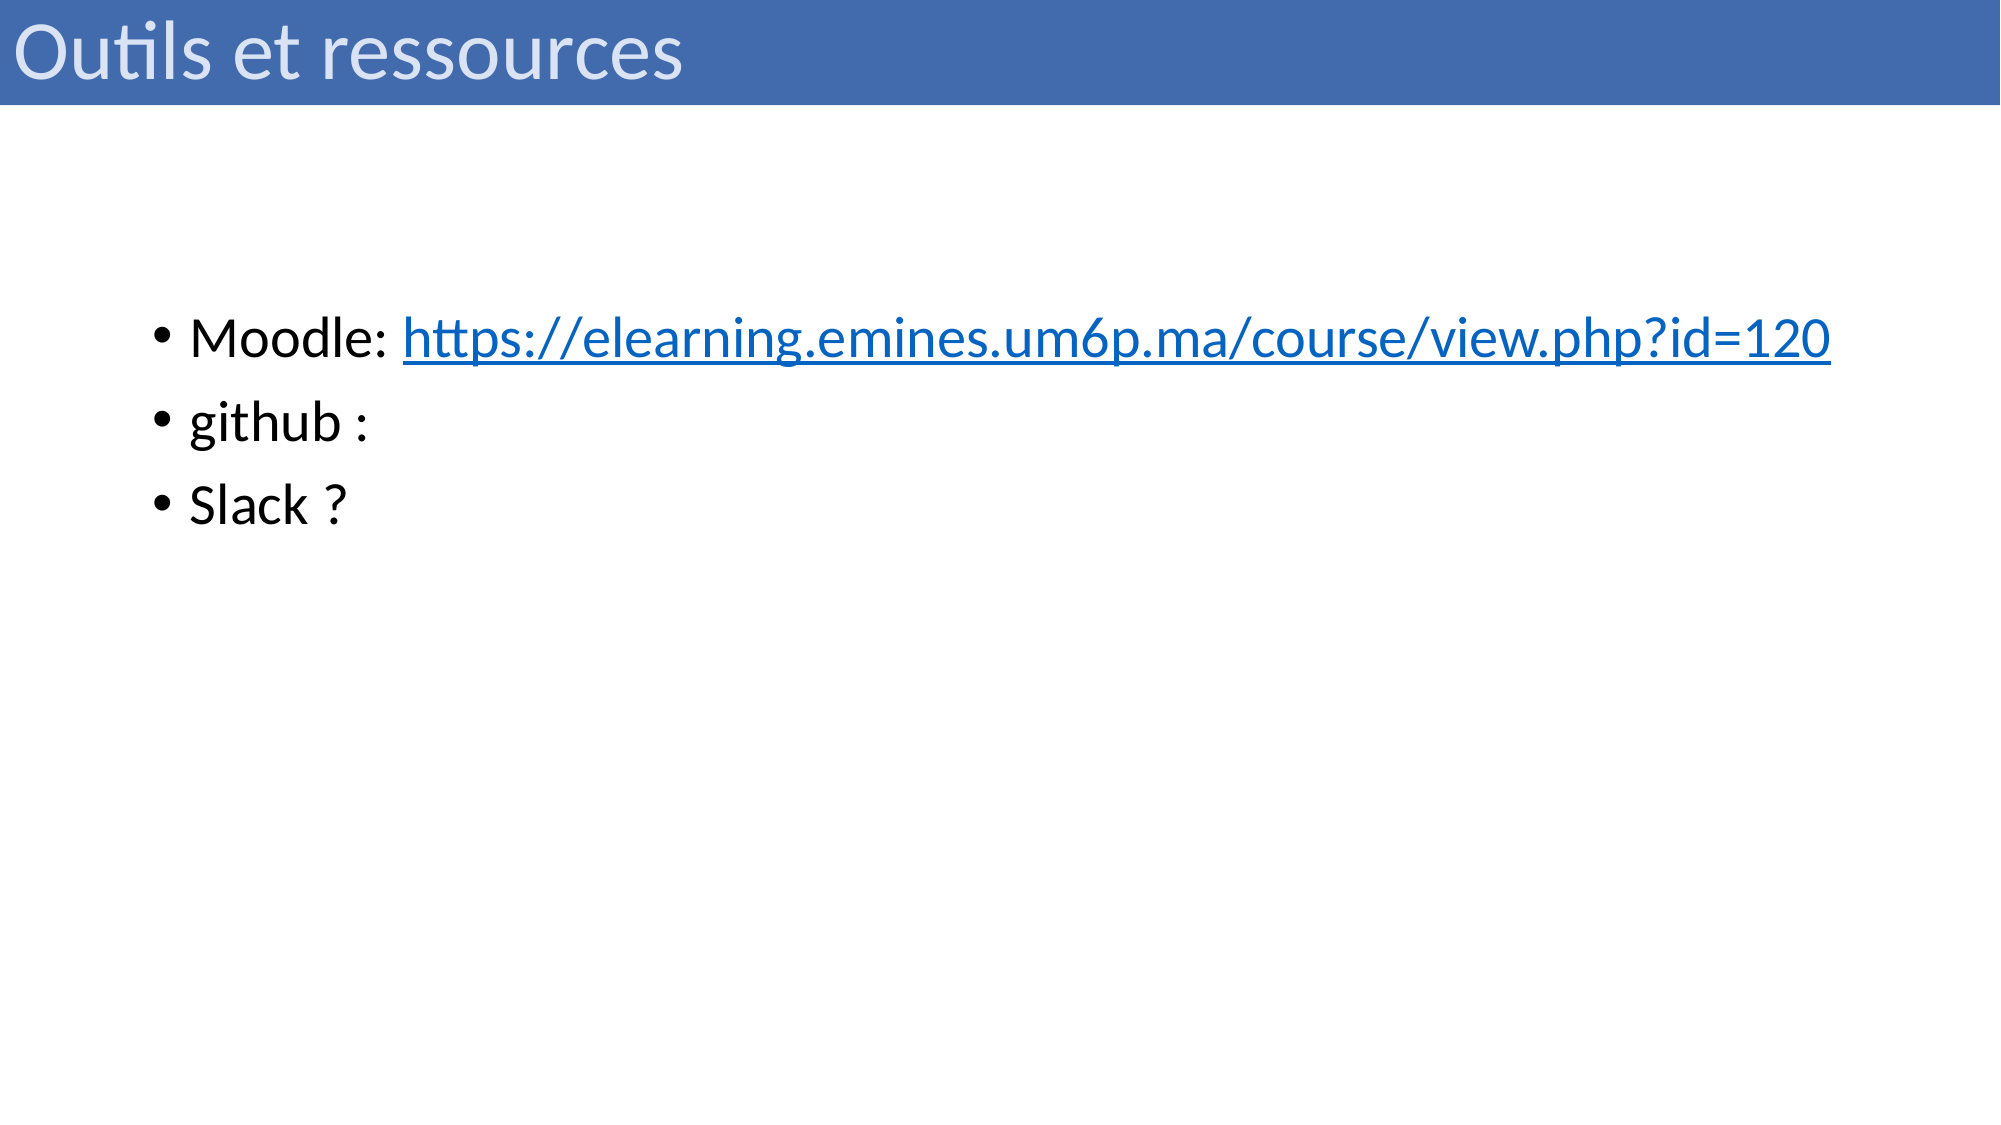

Outils et ressources
Moodle: https://elearning.emines.um6p.ma/course/view.php?id=120
github :
Slack ?